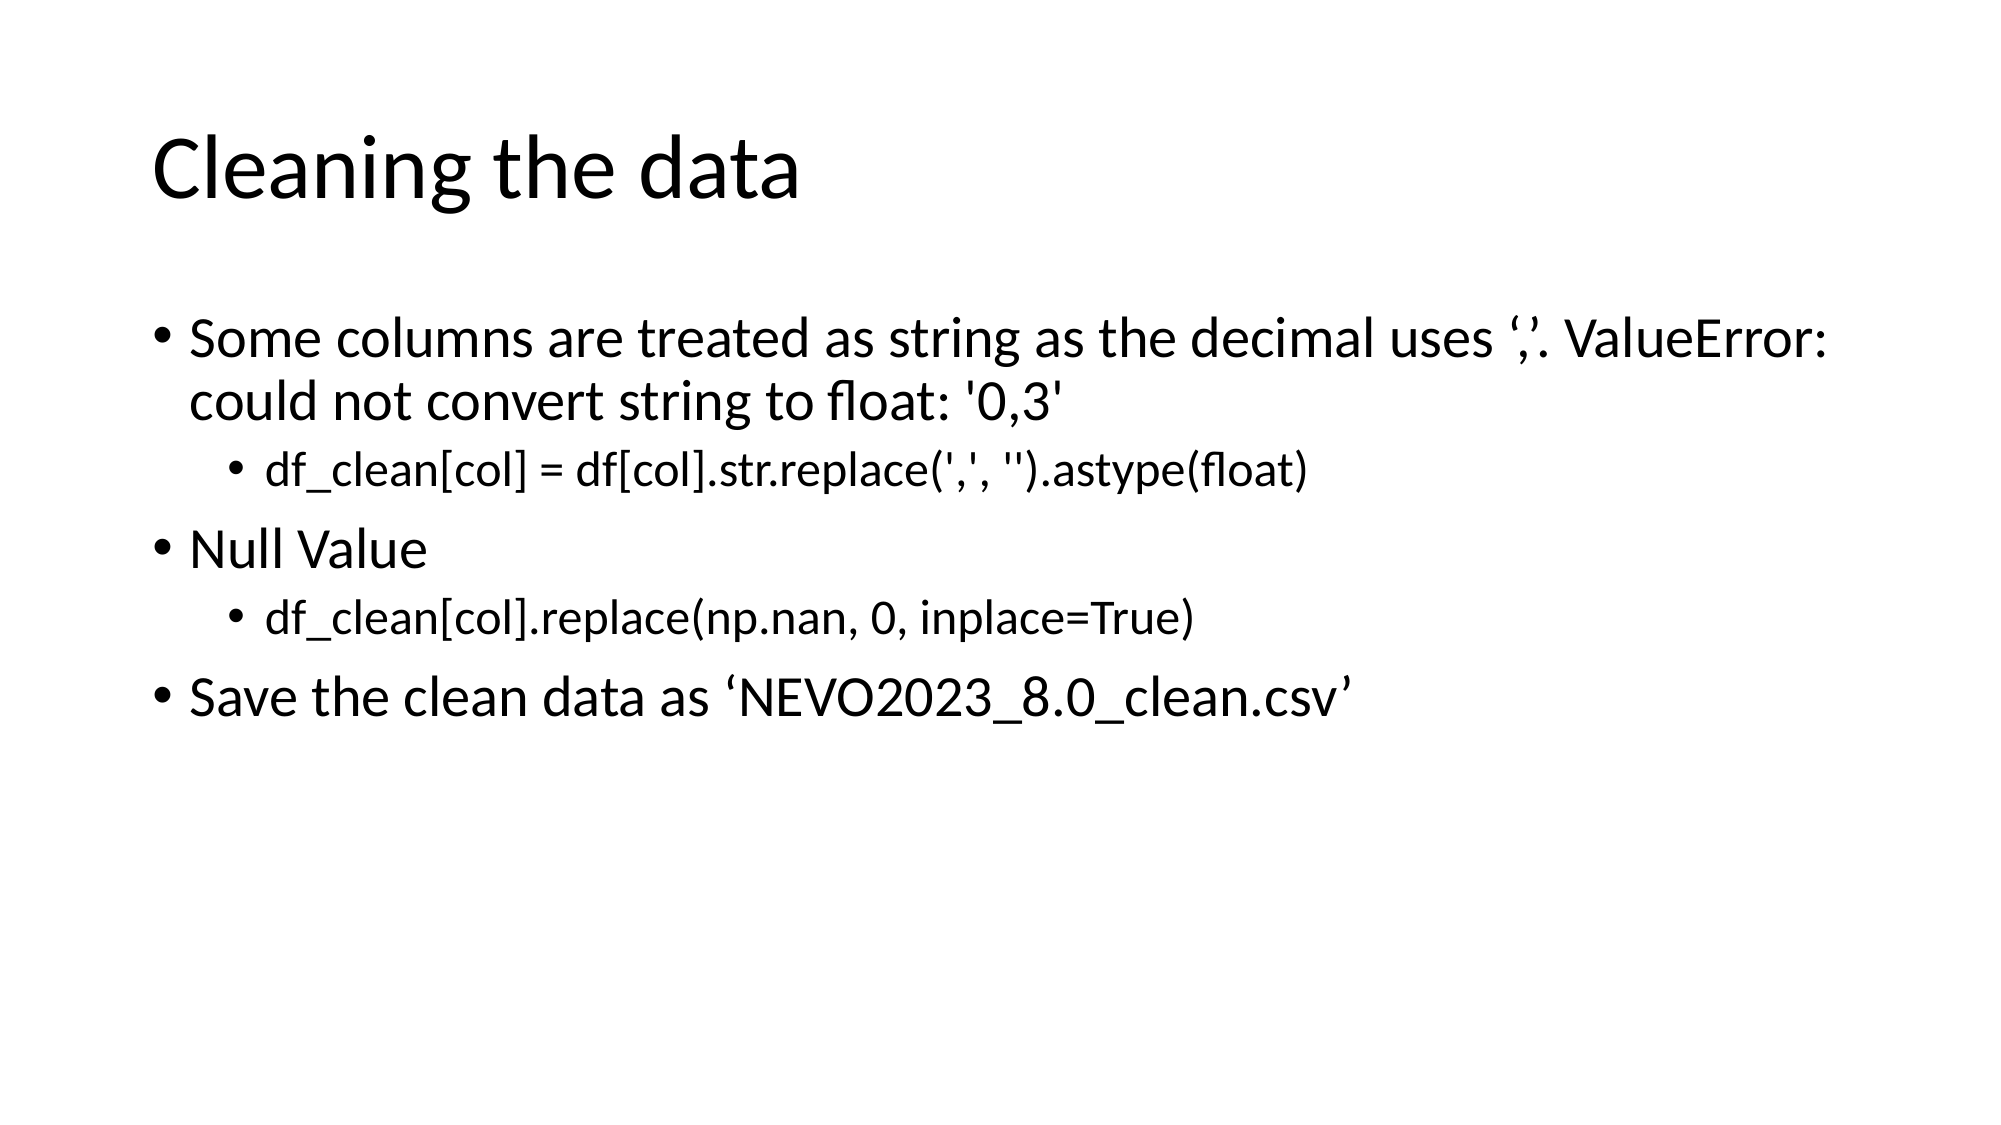

# Cleaning the data
Some columns are treated as string as the decimal uses ‘,’. ValueError: could not convert string to float: '0,3'
df_clean[col] = df[col].str.replace(',', '').astype(float)
Null Value
df_clean[col].replace(np.nan, 0, inplace=True)
Save the clean data as ‘NEVO2023_8.0_clean.csv’

6